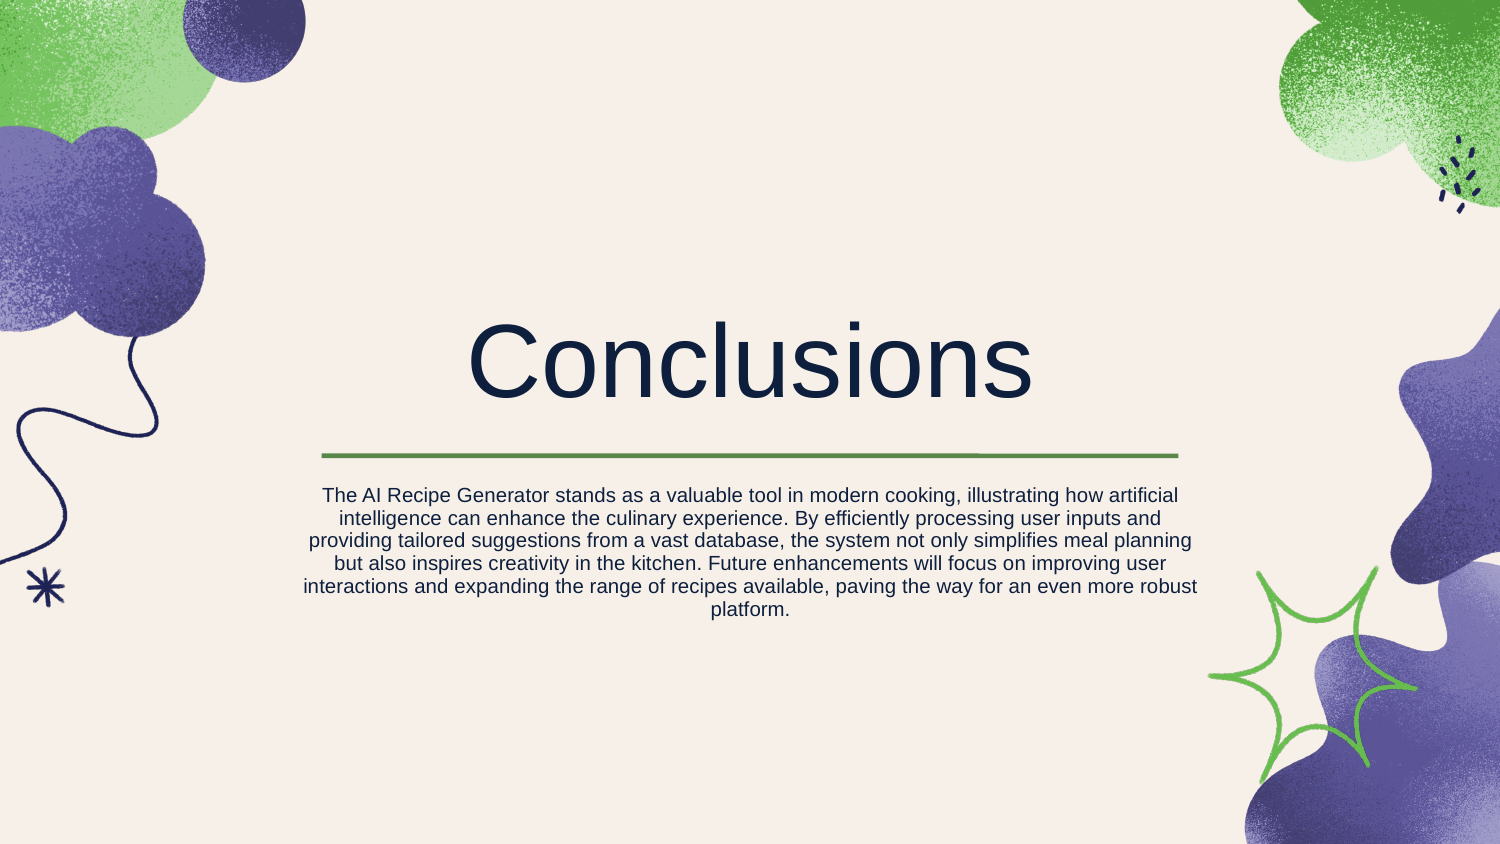

# Conclusions
The AI Recipe Generator stands as a valuable tool in modern cooking, illustrating how artificial intelligence can enhance the culinary experience. By efficiently processing user inputs and providing tailored suggestions from a vast database, the system not only simplifies meal planning but also inspires creativity in the kitchen. Future enhancements will focus on improving user interactions and expanding the range of recipes available, paving the way for an even more robust platform.